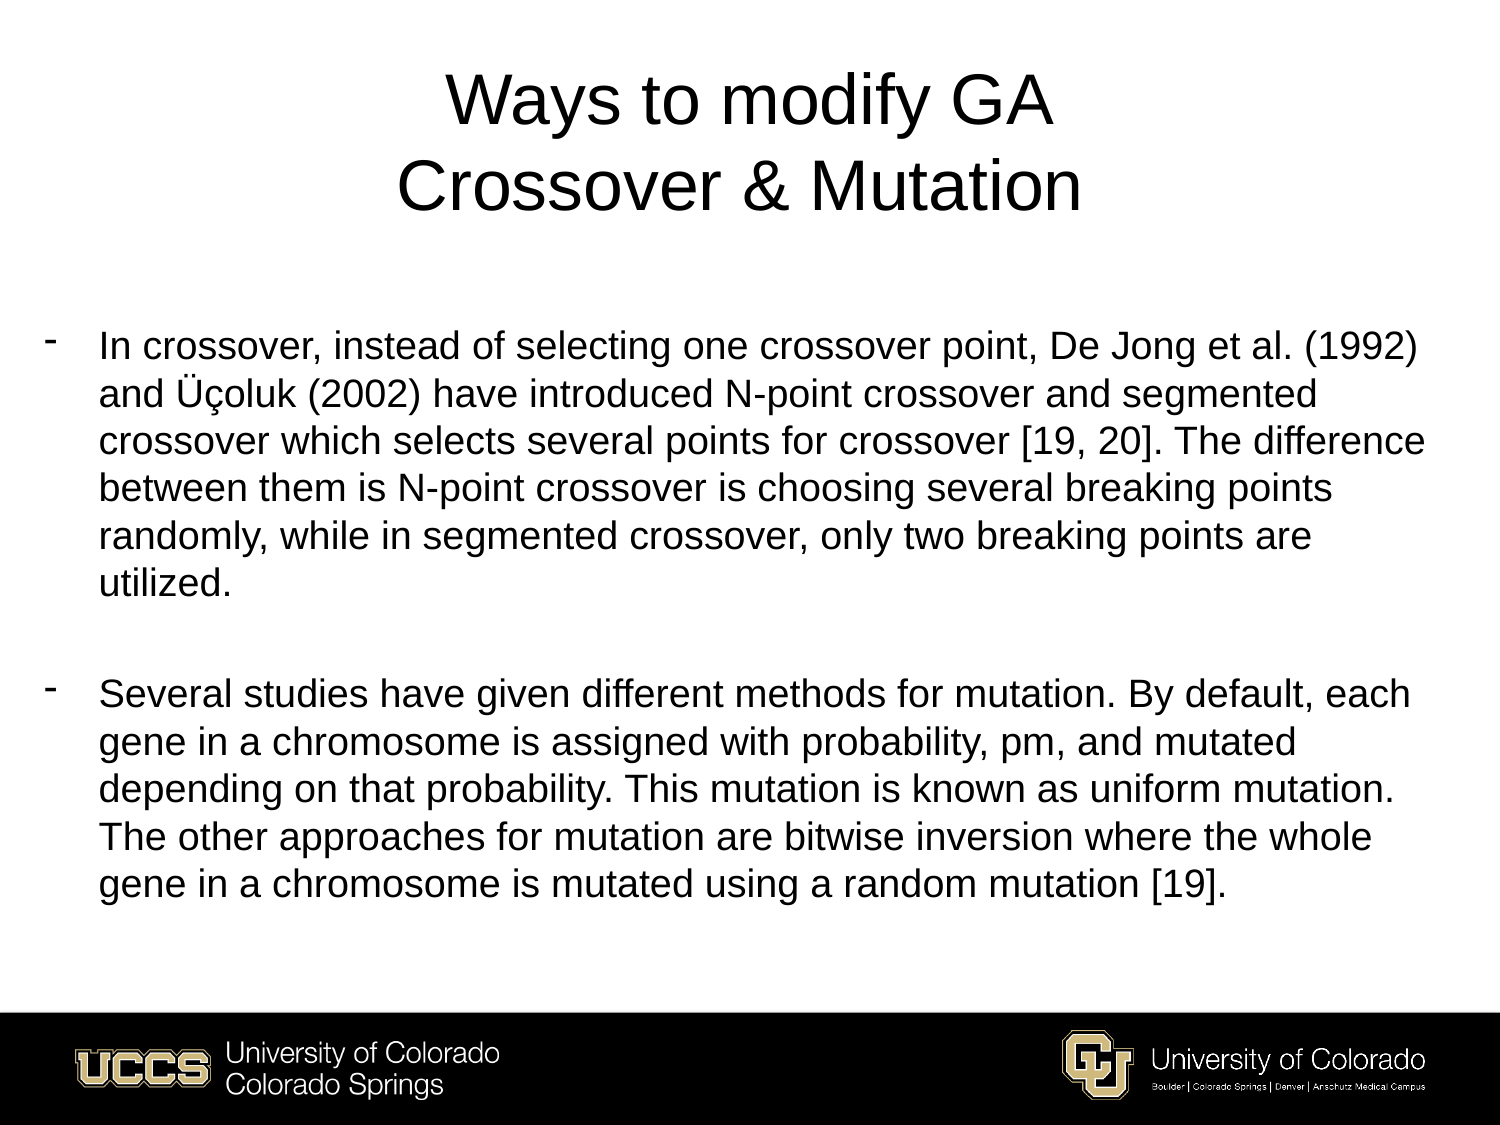

# Ways to modify GA Crossover & Mutation
In crossover, instead of selecting one crossover point, De Jong et al. (1992) and Üçoluk (2002) have introduced N-point crossover and segmented crossover which selects several points for crossover [19, 20]. The difference between them is N-point crossover is choosing several breaking points randomly, while in segmented crossover, only two breaking points are utilized.

Several studies have given different methods for mutation. By default, each gene in a chromosome is assigned with probability, pm, and mutated depending on that probability. This mutation is known as uniform mutation. The other approaches for mutation are bitwise inversion where the whole gene in a chromosome is mutated using a random mutation [19].